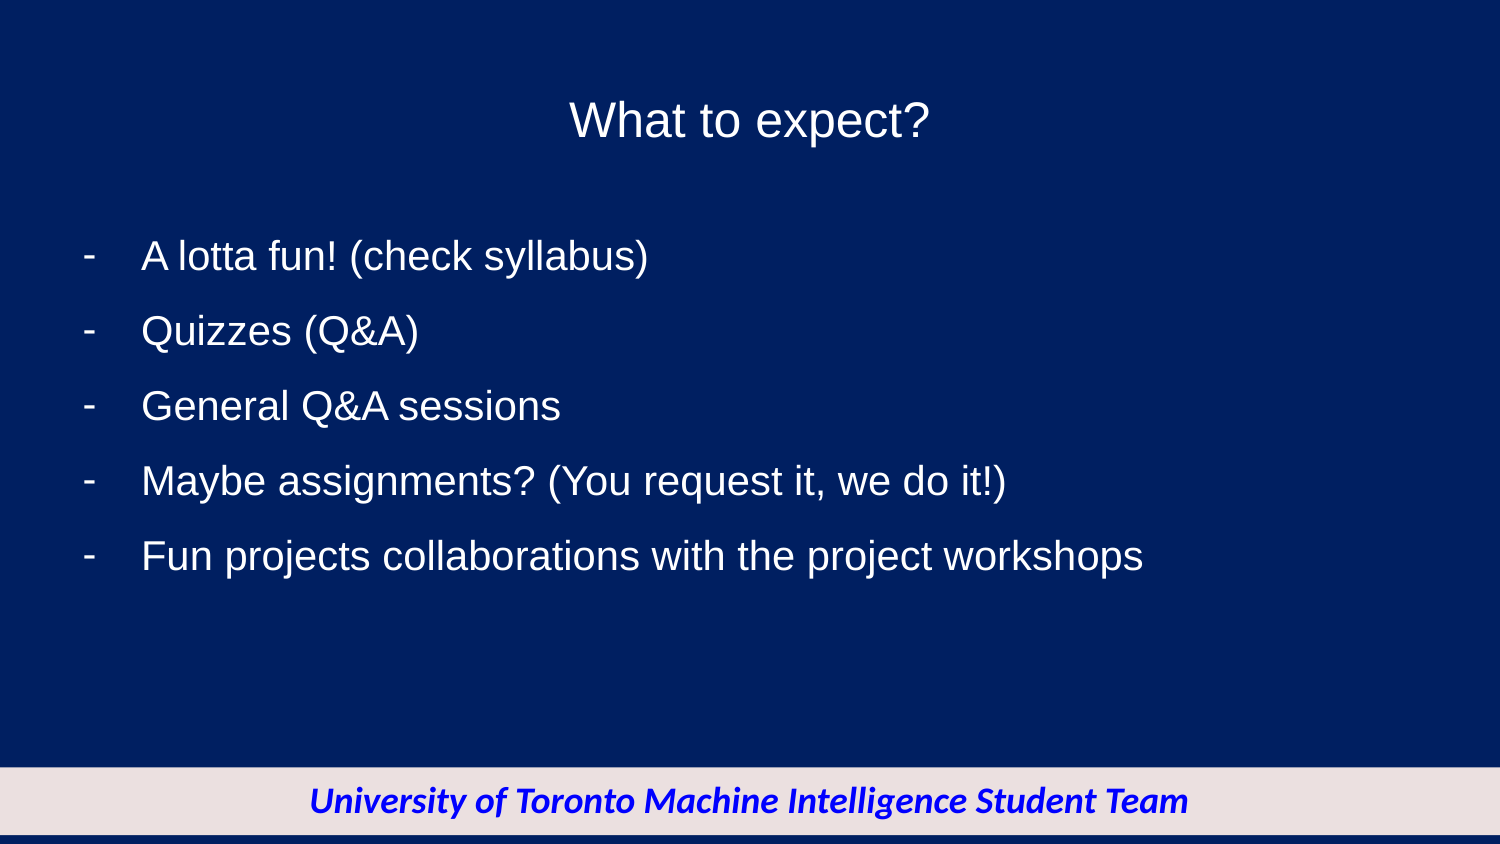

# What to expect?
A lotta fun! (check syllabus)
Quizzes (Q&A)
General Q&A sessions
Maybe assignments? (You request it, we do it!)
Fun projects collaborations with the project workshops